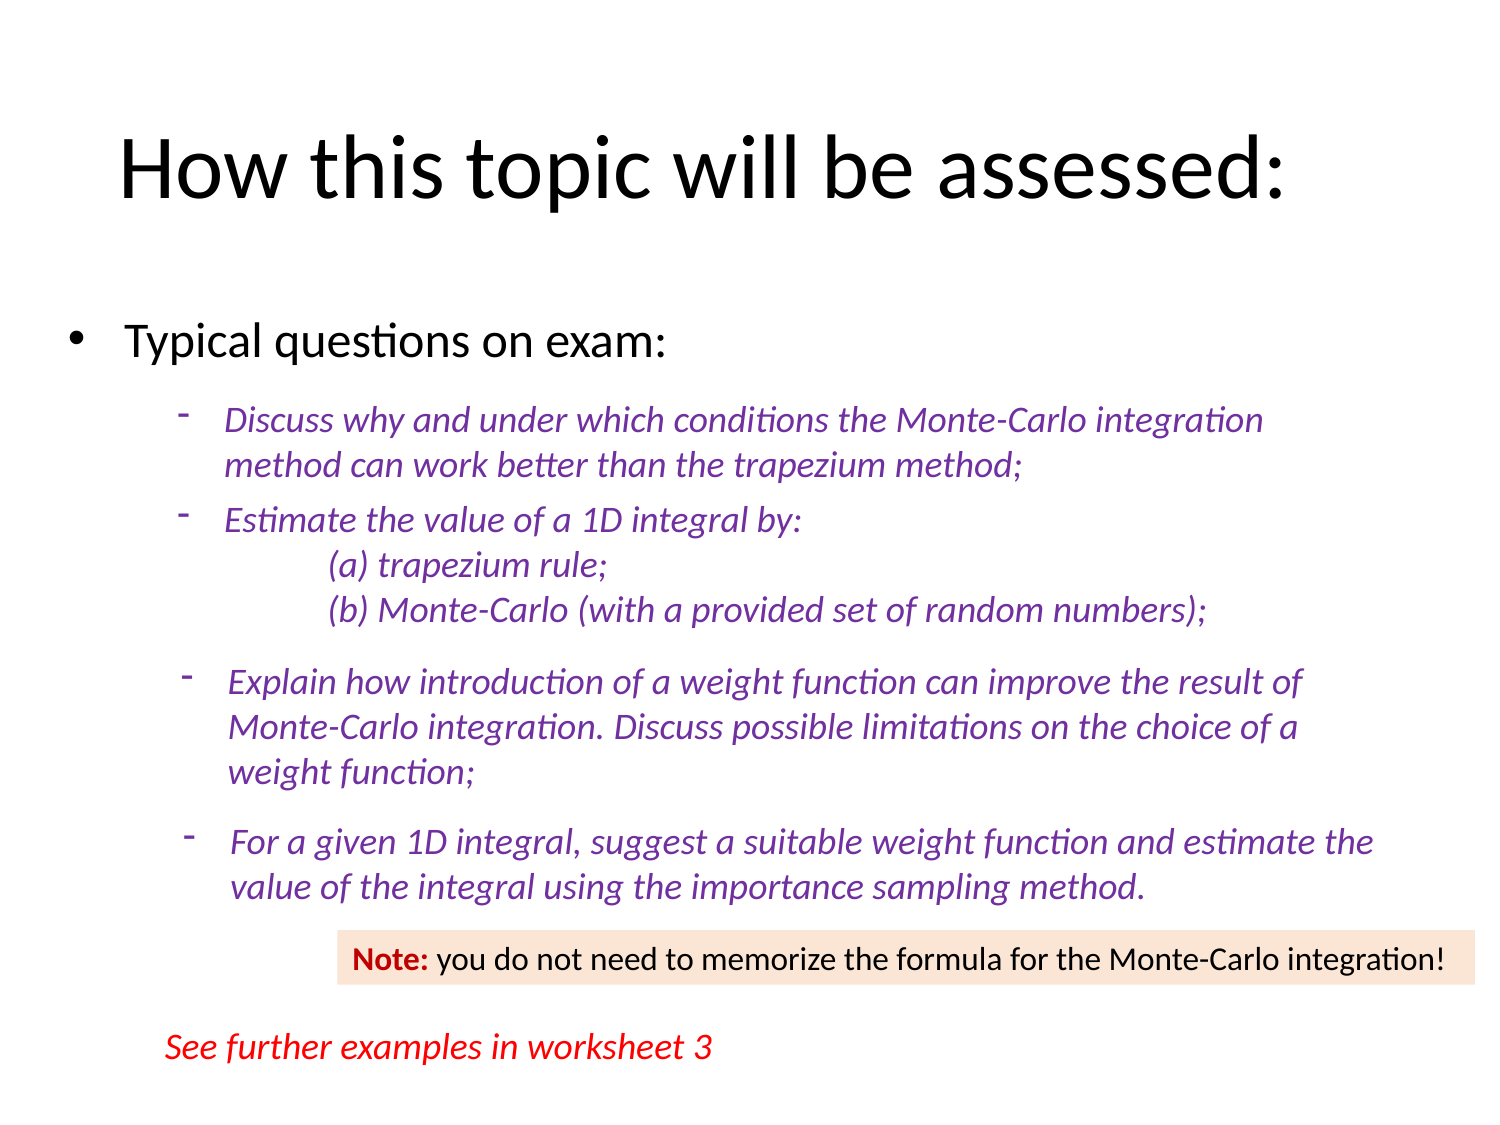

# How this topic will be assessed:
Typical questions on exam:

Discuss why and under which conditions the Monte-Carlo integration method can work better than the trapezium method;
Estimate the value of a 1D integral by:
 	(a) trapezium rule;
	(b) Monte-Carlo (with a provided set of random numbers);

Explain how introduction of a weight function can improve the result of Monte-Carlo integration. Discuss possible limitations on the choice of a weight function;
For a given 1D integral, suggest a suitable weight function and estimate the value of the integral using the importance sampling method.
Note: you do not need to memorize the formula for the Monte-Carlo integration!
See further examples in worksheet 3